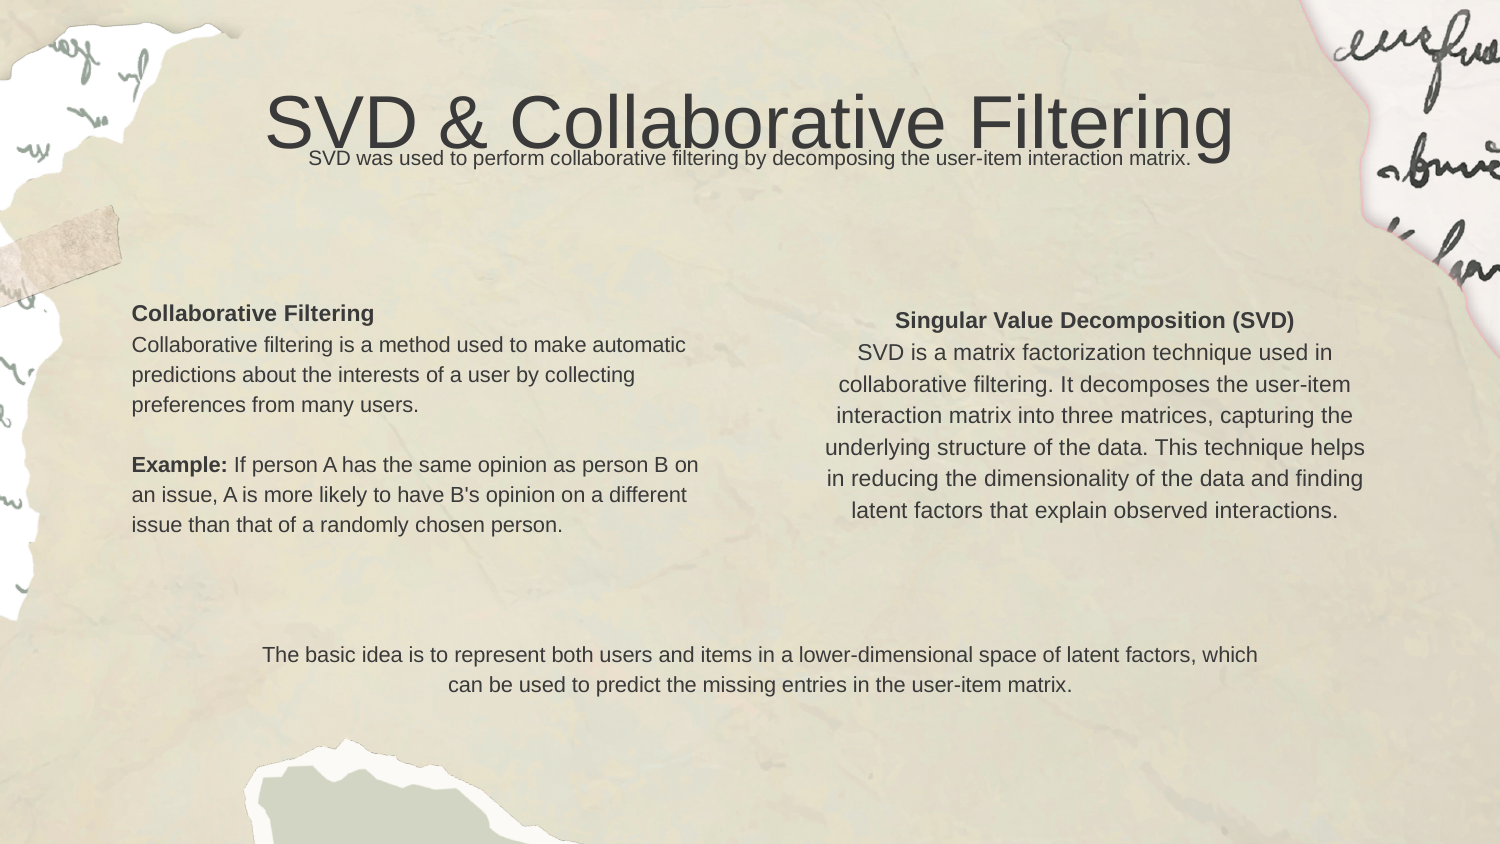

# SVD & Collaborative Filtering
SVD was used to perform collaborative filtering by decomposing the user-item interaction matrix.
Collaborative Filtering
Collaborative filtering is a method used to make automatic predictions about the interests of a user by collecting preferences from many users.

Example: If person A has the same opinion as person B on an issue, A is more likely to have B's opinion on a different issue than that of a randomly chosen person.

Singular Value Decomposition (SVD)
SVD is a matrix factorization technique used in collaborative filtering. It decomposes the user-item interaction matrix into three matrices, capturing the underlying structure of the data. This technique helps in reducing the dimensionality of the data and finding latent factors that explain observed interactions.
The basic idea is to represent both users and items in a lower-dimensional space of latent factors, which can be used to predict the missing entries in the user-item matrix.